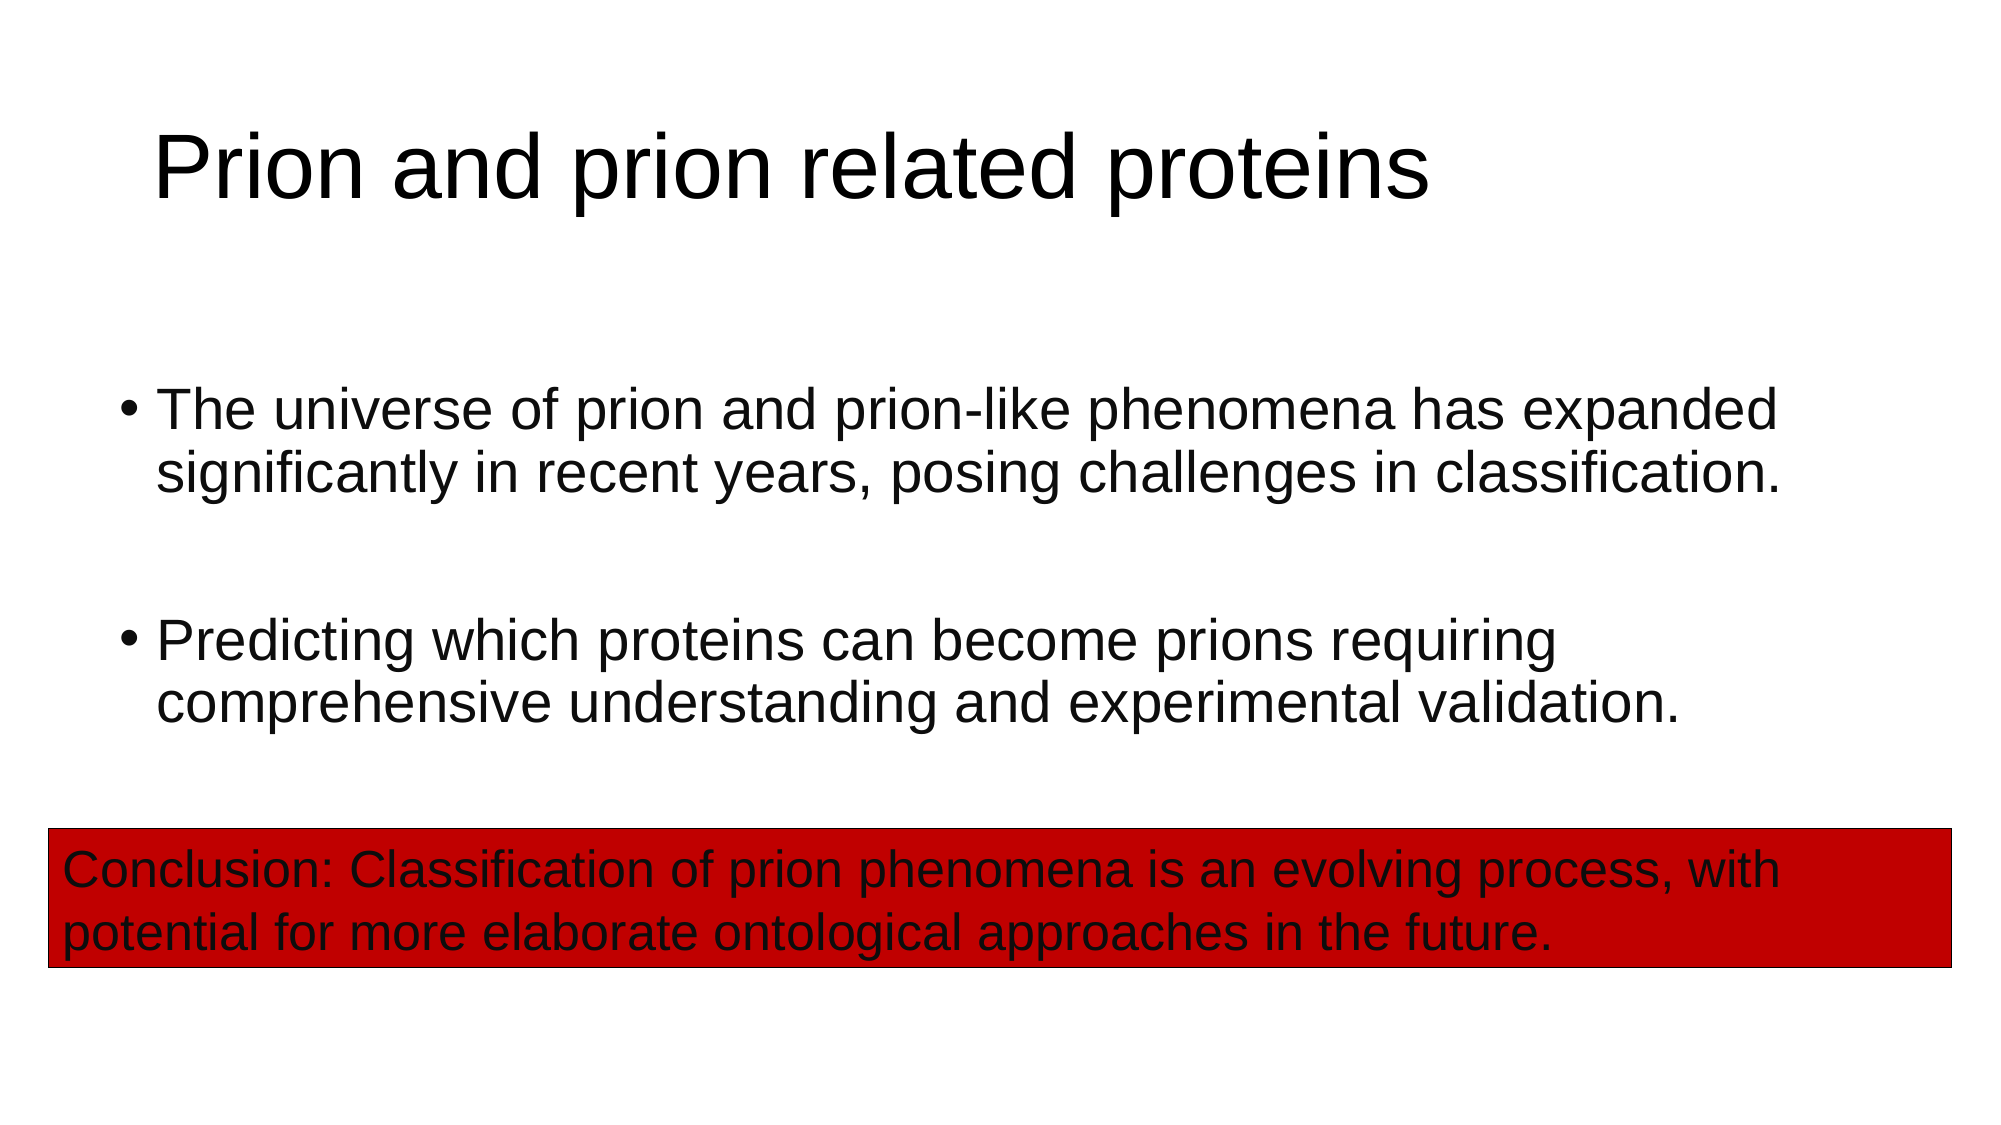

# Prion and prion related proteins
The universe of prion and prion-like phenomena has expanded significantly in recent years, posing challenges in classification.

Predicting which proteins can become prions requiring comprehensive understanding and experimental validation.

Conclusion: Classification of prion phenomena is an evolving process, with potential for more elaborate ontological approaches in the future.